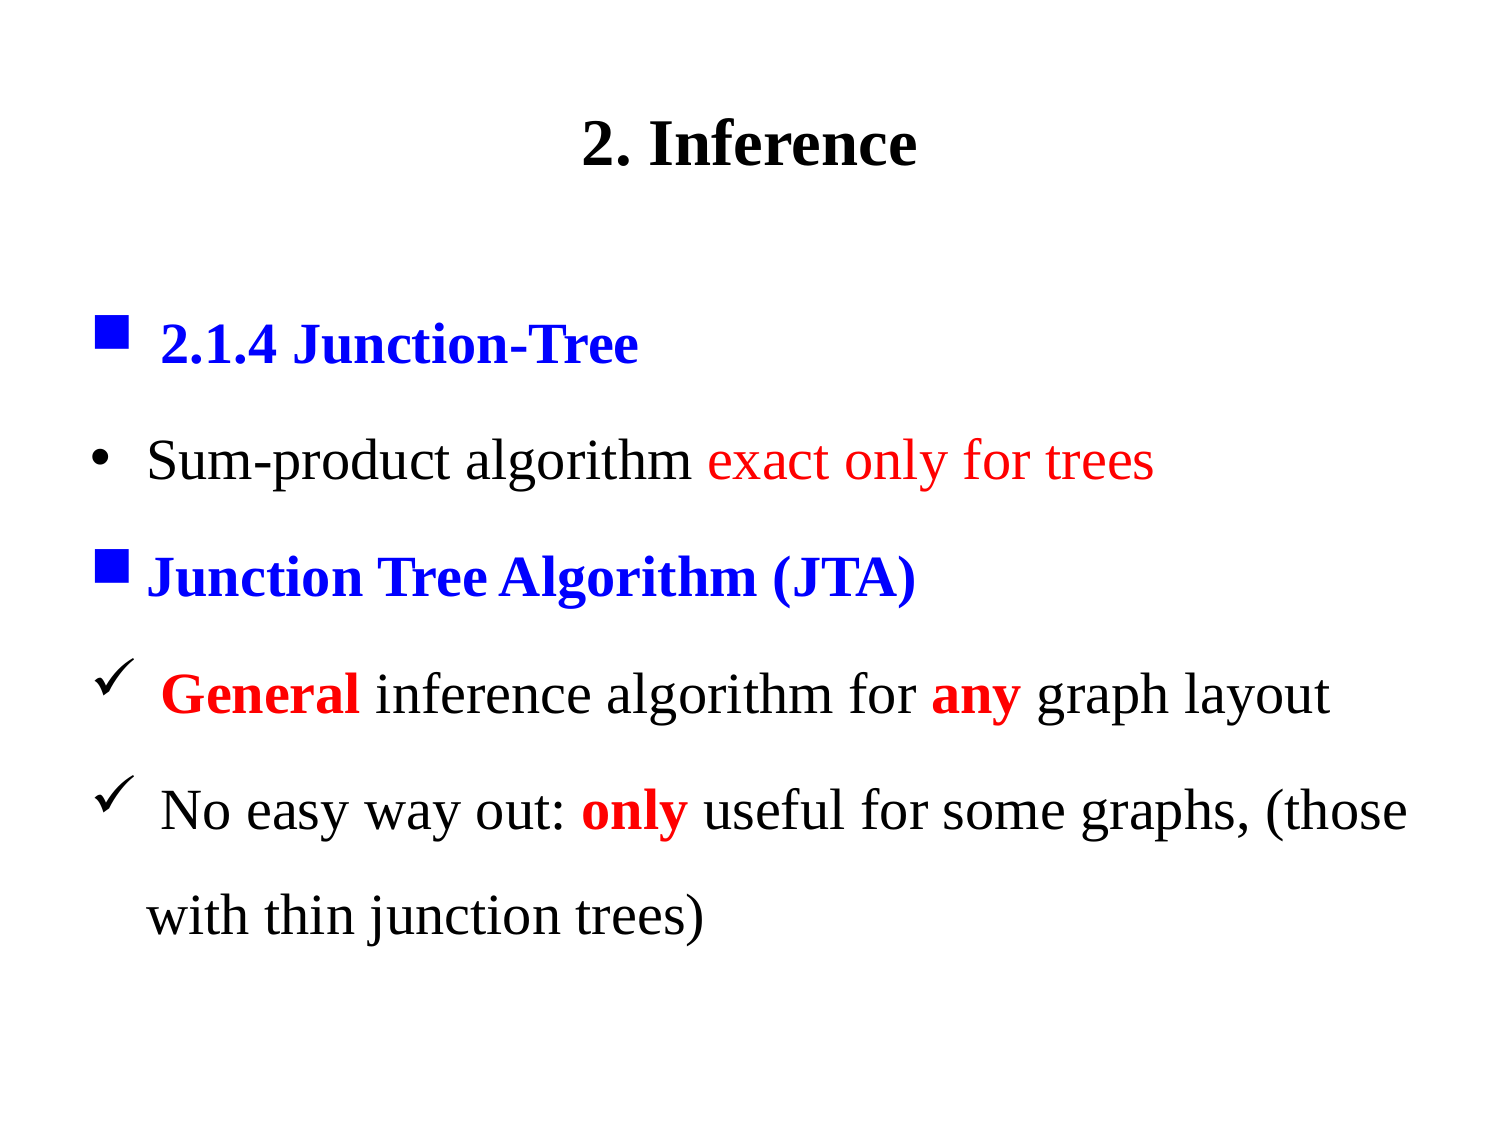

# 2. Inference
 2.1.4 Junction-Tree
Sum-product algorithm exact only for trees
Junction Tree Algorithm (JTA)
 General inference algorithm for any graph layout
 No easy way out: only useful for some graphs, (those with thin junction trees)